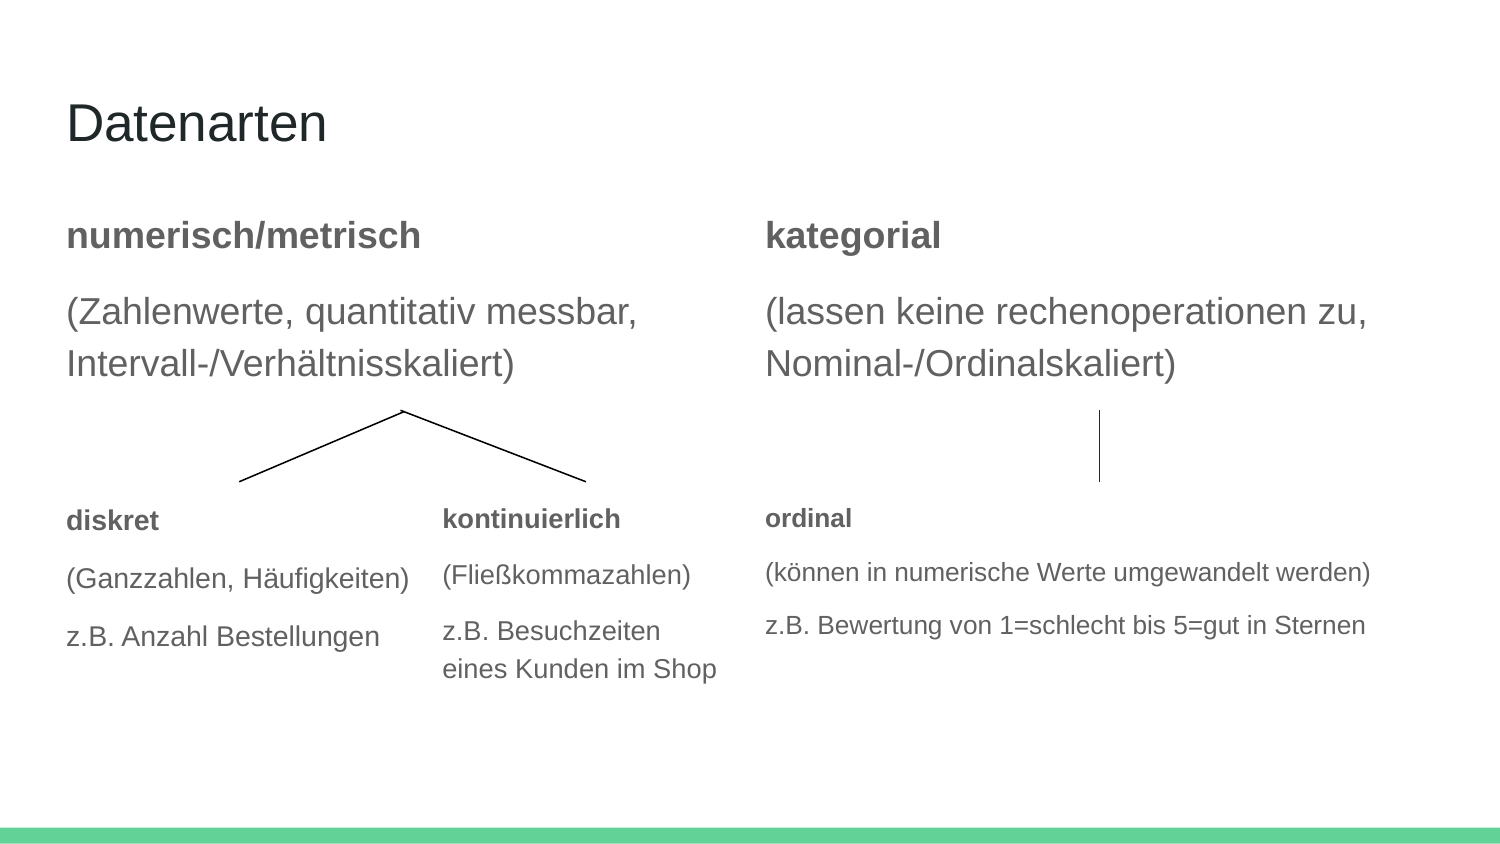

# Datenarten
numerisch/metrisch
(Zahlenwerte, quantitativ messbar, Intervall-/Verhältnisskaliert)
kategorial
(lassen keine rechenoperationen zu, Nominal-/Ordinalskaliert)
diskret
(Ganzzahlen, Häufigkeiten)
z.B. Anzahl Bestellungen
kontinuierlich
(Fließkommazahlen)
z.B. Besuchzeiten eines Kunden im Shop
ordinal
(können in numerische Werte umgewandelt werden)
z.B. Bewertung von 1=schlecht bis 5=gut in Sternen